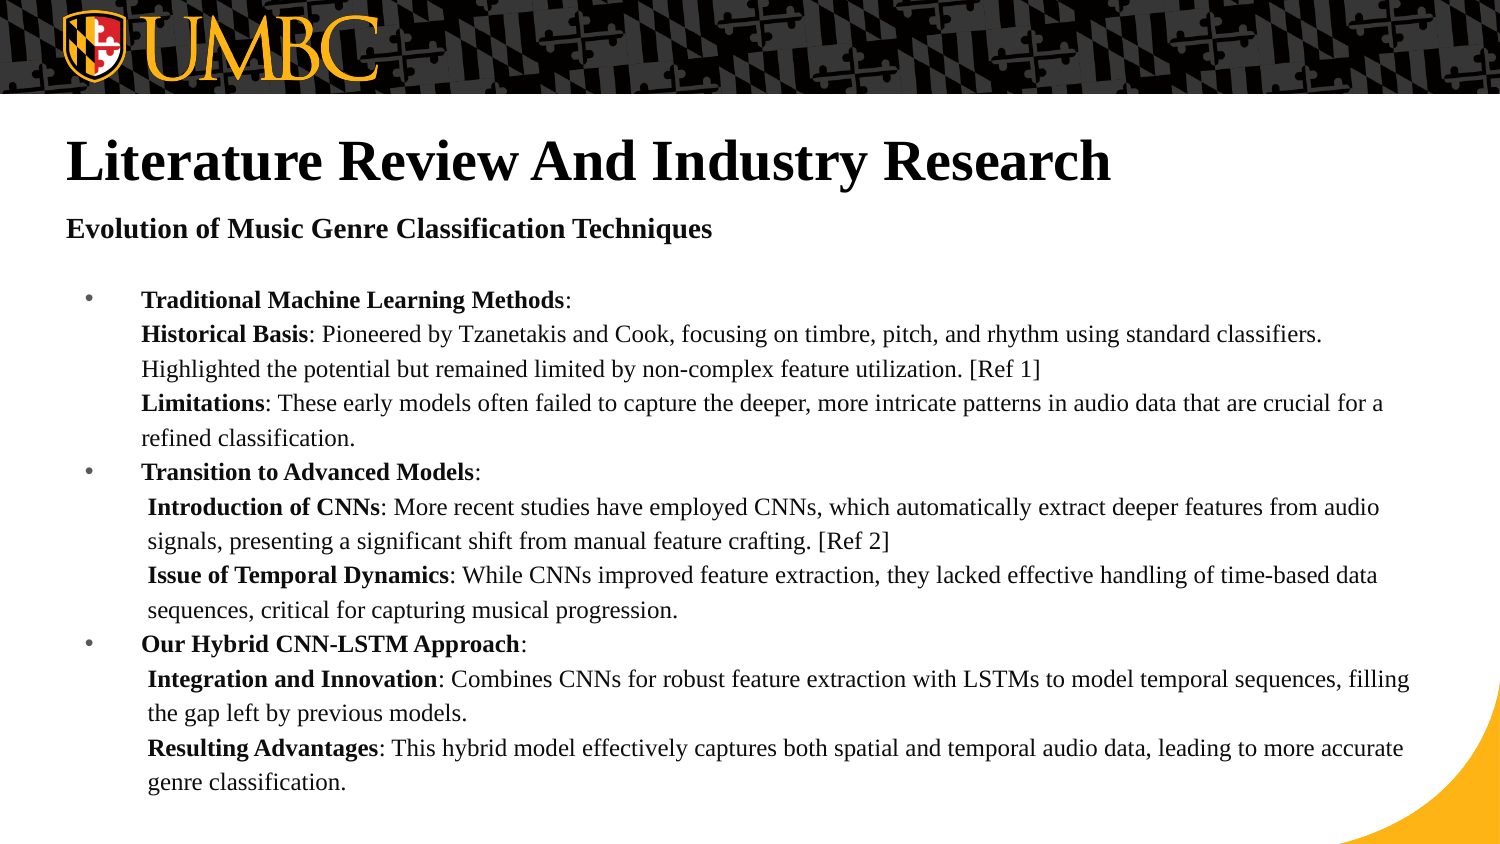

# Literature Review And Industry Research
Evolution of Music Genre Classification Techniques

Traditional Machine Learning Methods:
         Historical Basis: Pioneered by Tzanetakis and Cook, focusing on timbre, pitch, and rhythm using standard classifiers.
         Highlighted the potential but remained limited by non-complex feature utilization. [Ref 1]
         Limitations: These early models often failed to capture the deeper, more intricate patterns in audio data that are crucial for a
         refined classification.
Transition to Advanced Models:
          Introduction of CNNs: More recent studies have employed CNNs, which automatically extract deeper features from audio
          signals, presenting a significant shift from manual feature crafting. [Ref 2]
          Issue of Temporal Dynamics: While CNNs improved feature extraction, they lacked effective handling of time-based data
          sequences, critical for capturing musical progression.
Our Hybrid CNN-LSTM Approach:
          Integration and Innovation: Combines CNNs for robust feature extraction with LSTMs to model temporal sequences, filling
          the gap left by previous models.
          Resulting Advantages: This hybrid model effectively captures both spatial and temporal audio data, leading to more accurate
          genre classification.